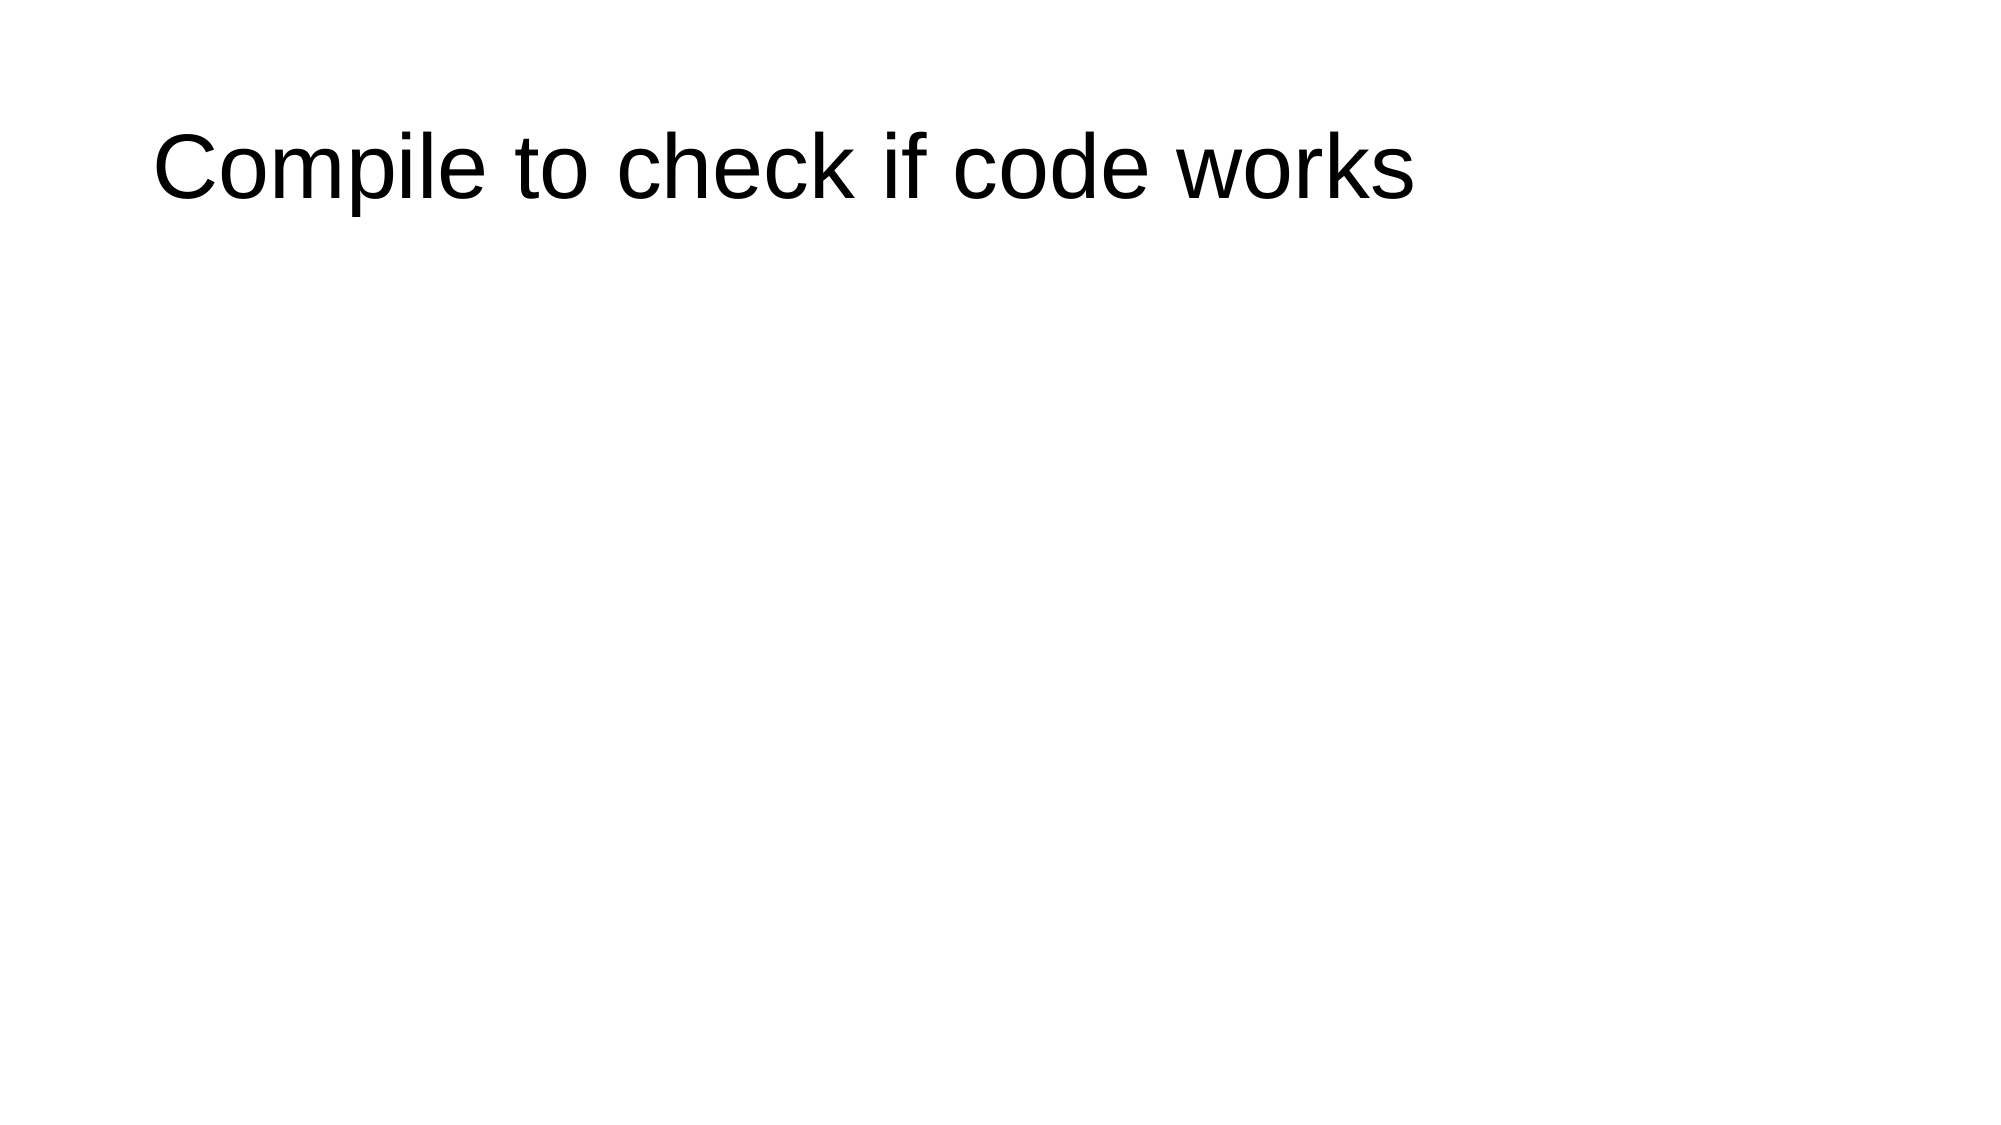

# Compile to check if code works